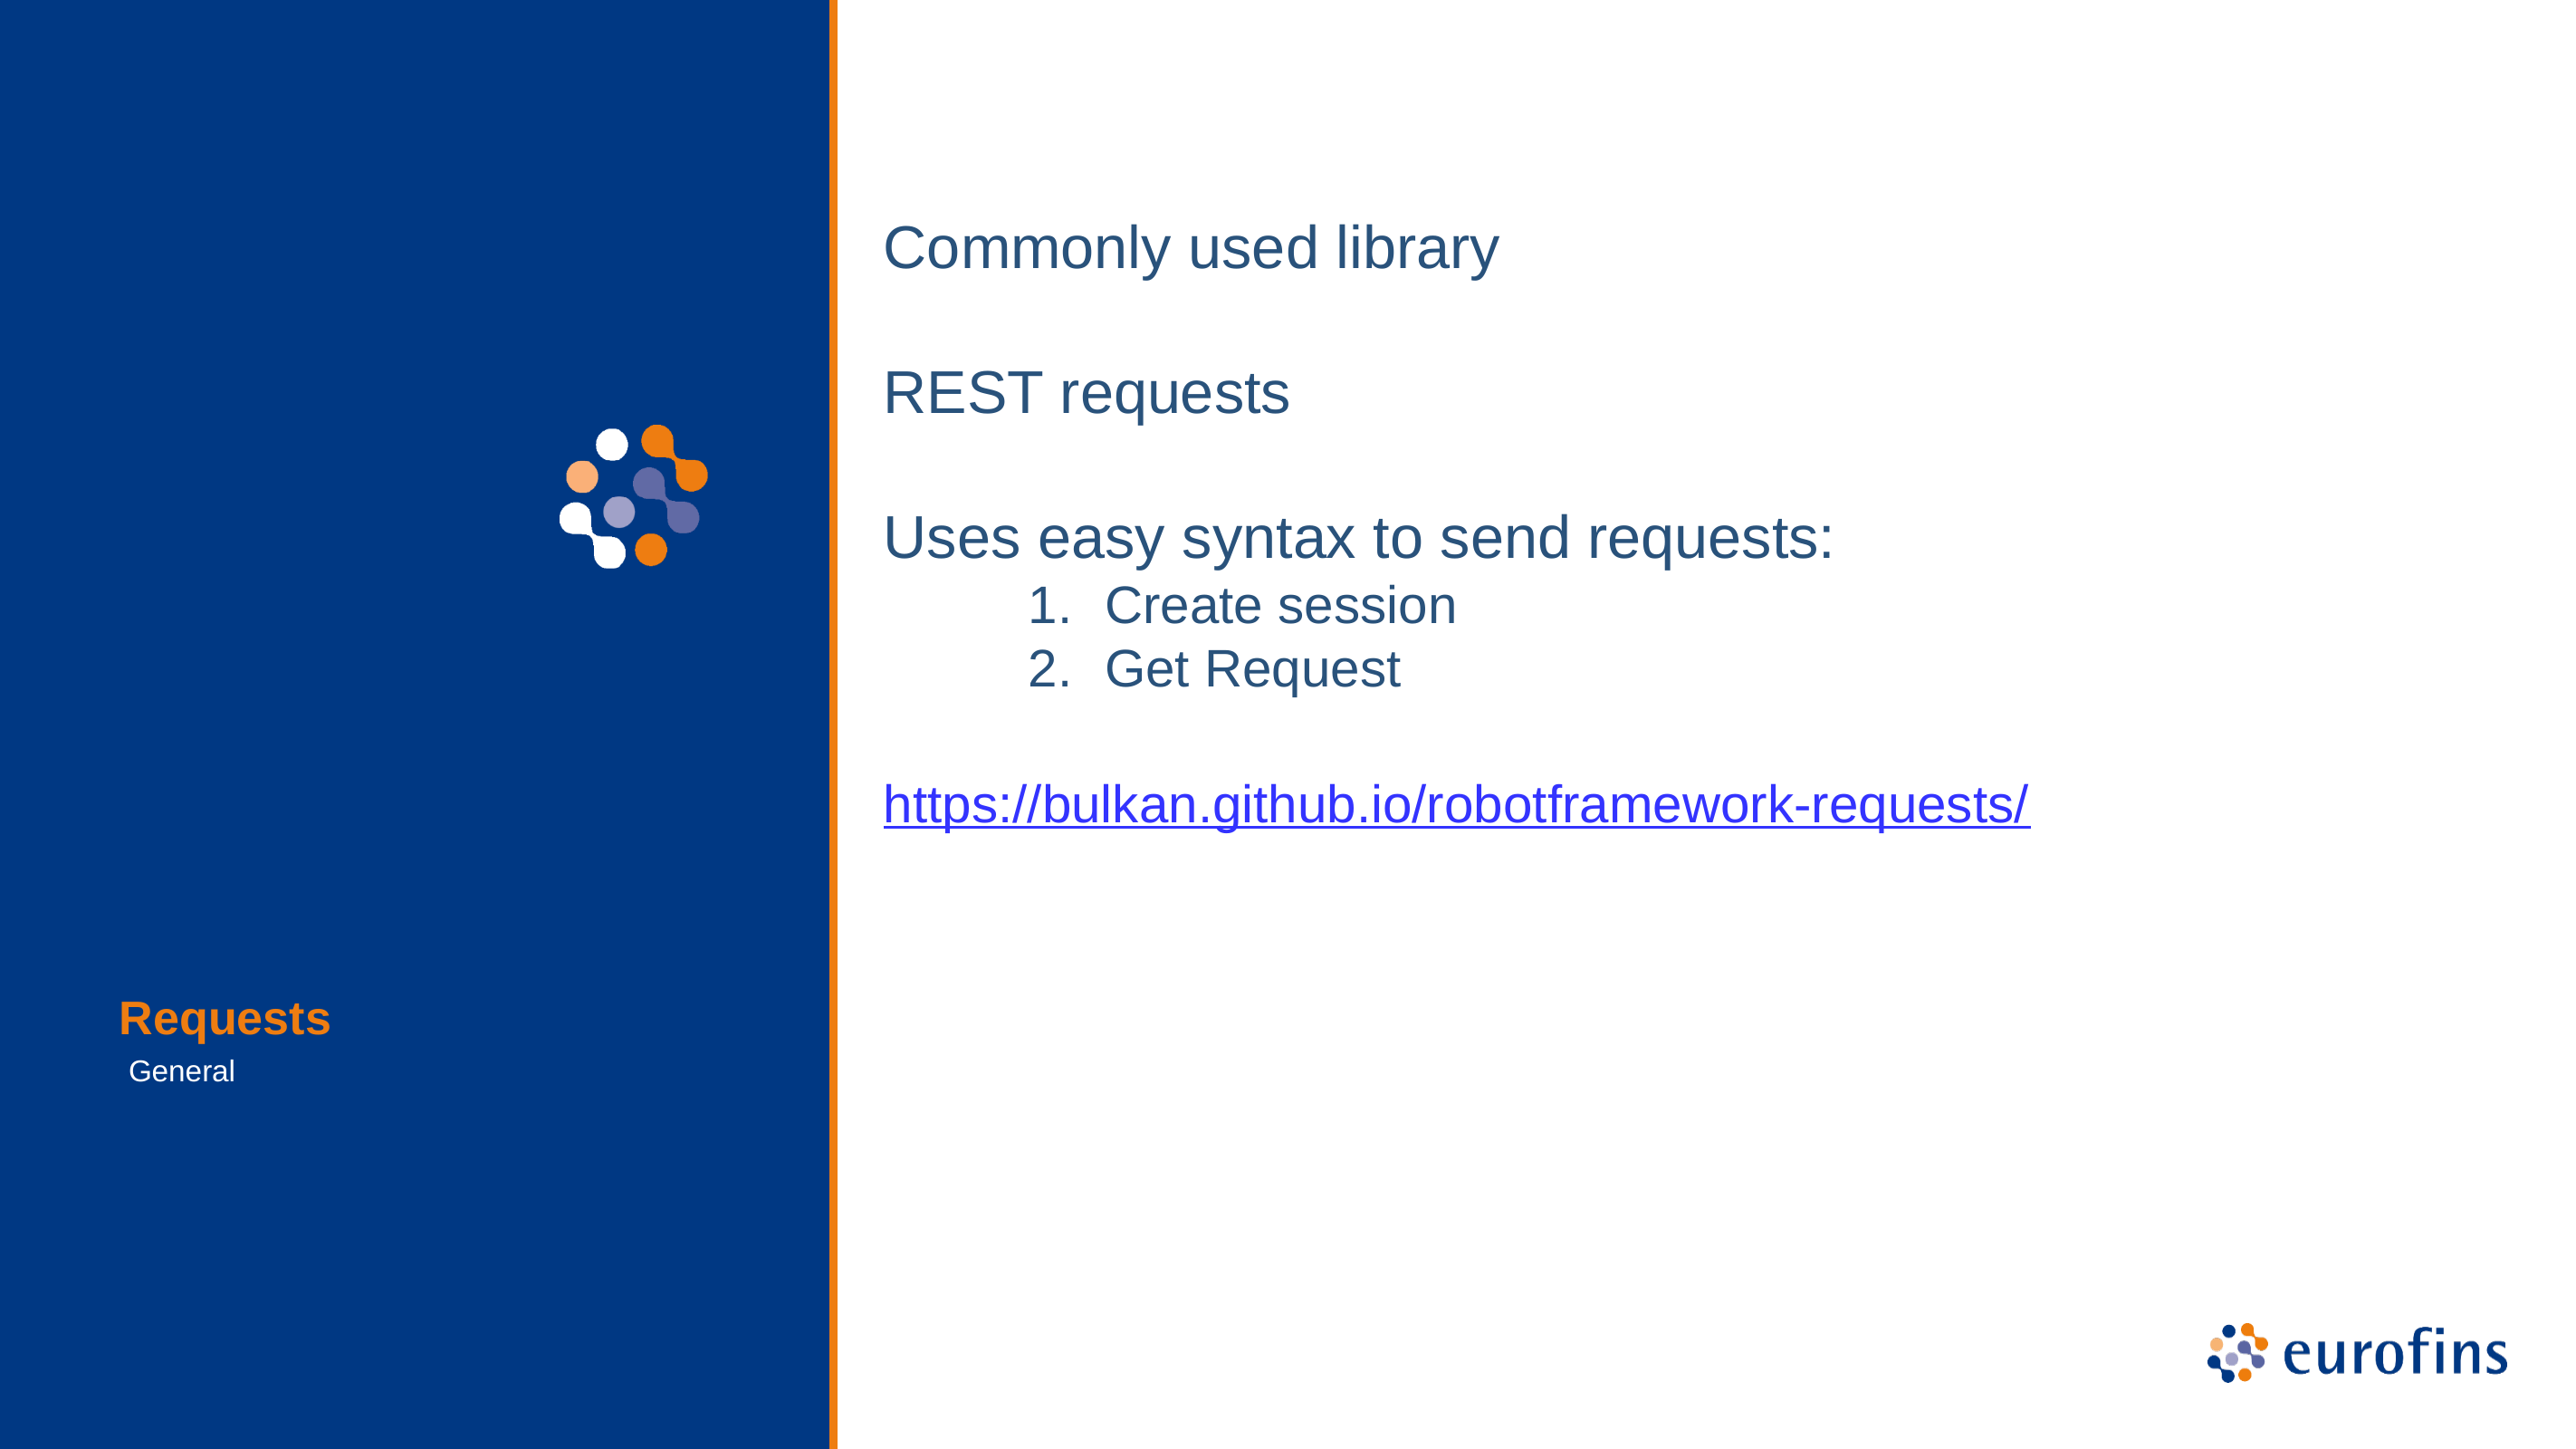

Commonly used library

REST requests

Uses easy syntax to send requests:
Create session
Get Request

https://bulkan.github.io/robotframework-requests/

Requests
 General